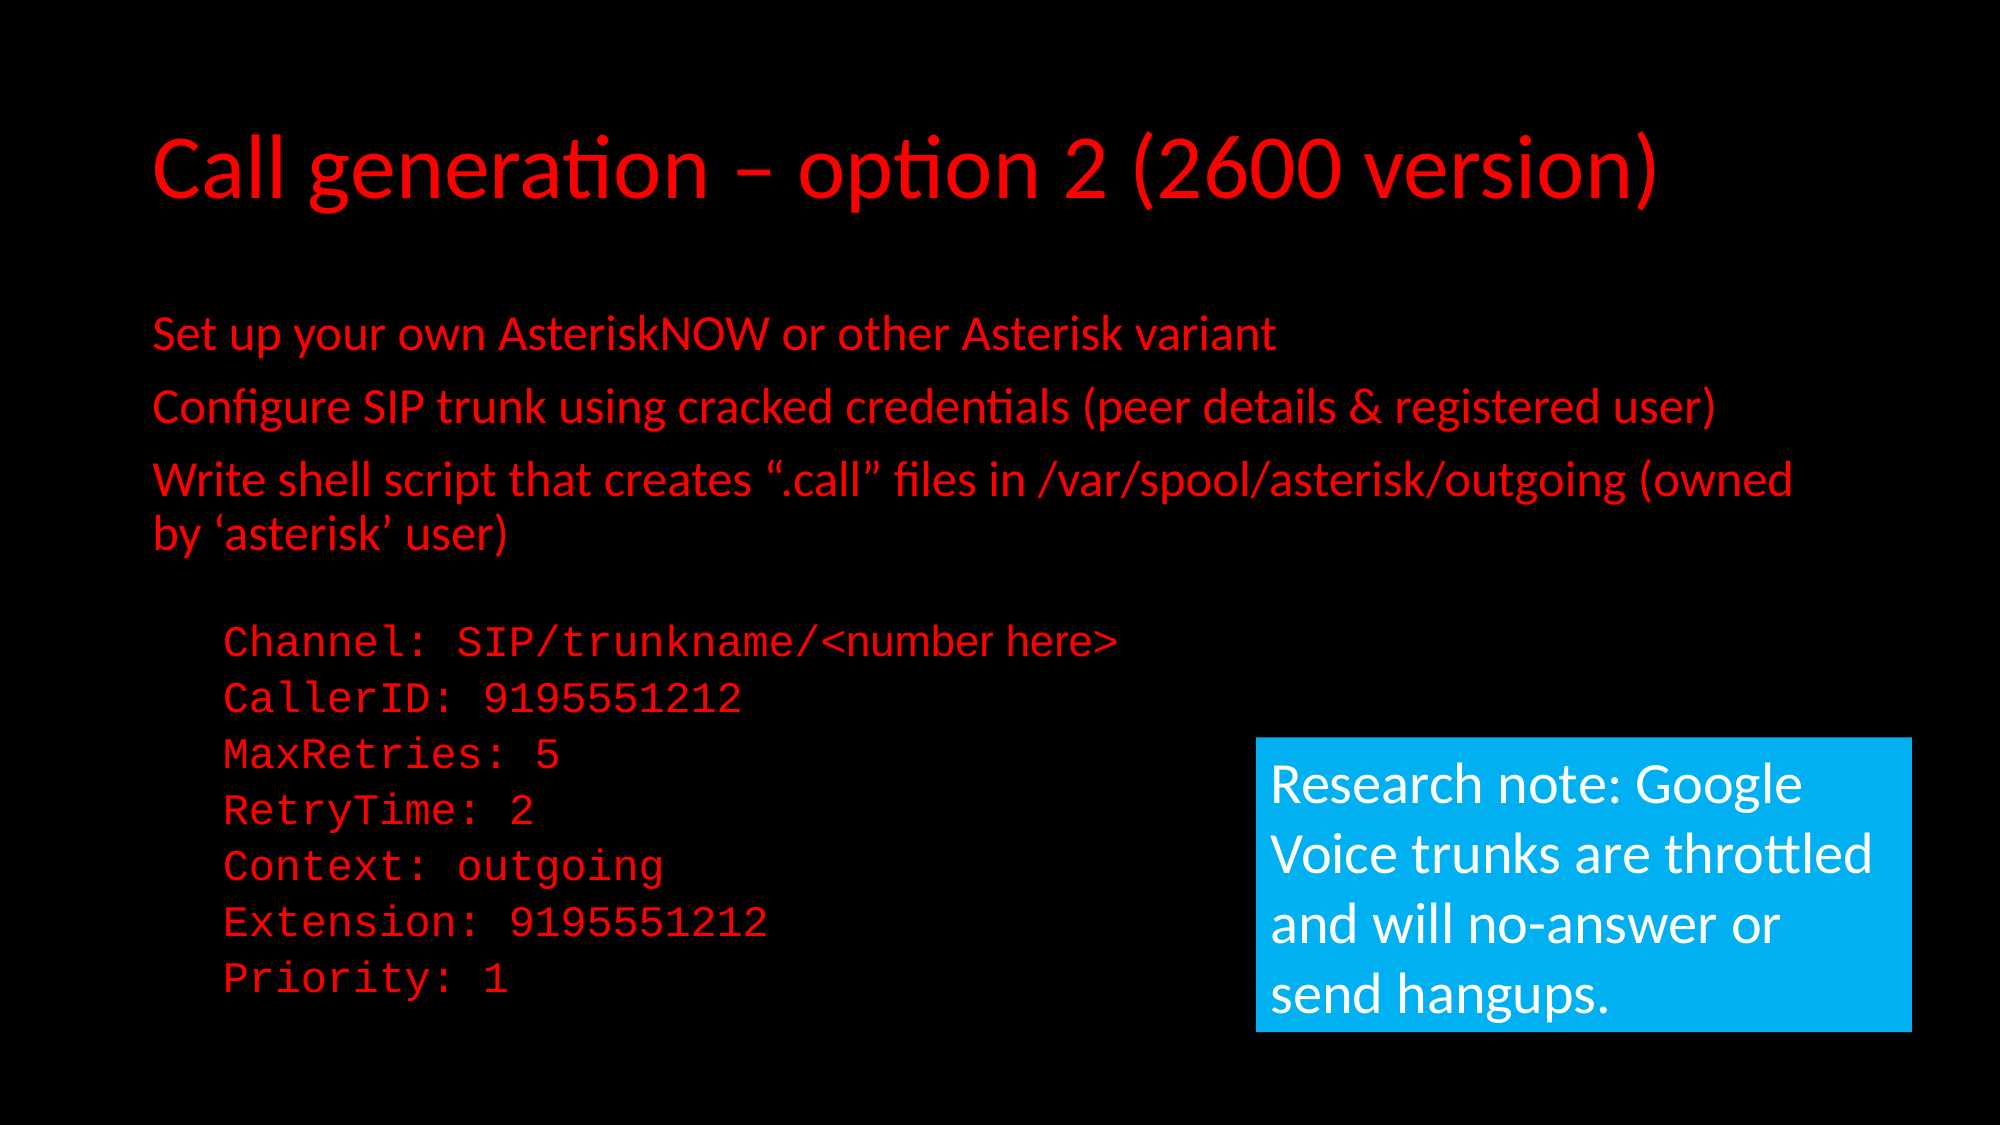

# Call generation – option 2 (2600 version)
Set up your own AsteriskNOW or other Asterisk variant
Configure SIP trunk using cracked credentials (peer details & registered user)
Write shell script that creates “.call” files in /var/spool/asterisk/outgoing (owned by ‘asterisk’ user)

Channel: SIP/trunkname/<number here>
CallerID: 9195551212
MaxRetries: 5
RetryTime: 2
Context: outgoing
Extension: 9195551212
Priority: 1

Research note: Google Voice trunks are throttled and will no-answer or send hangups.